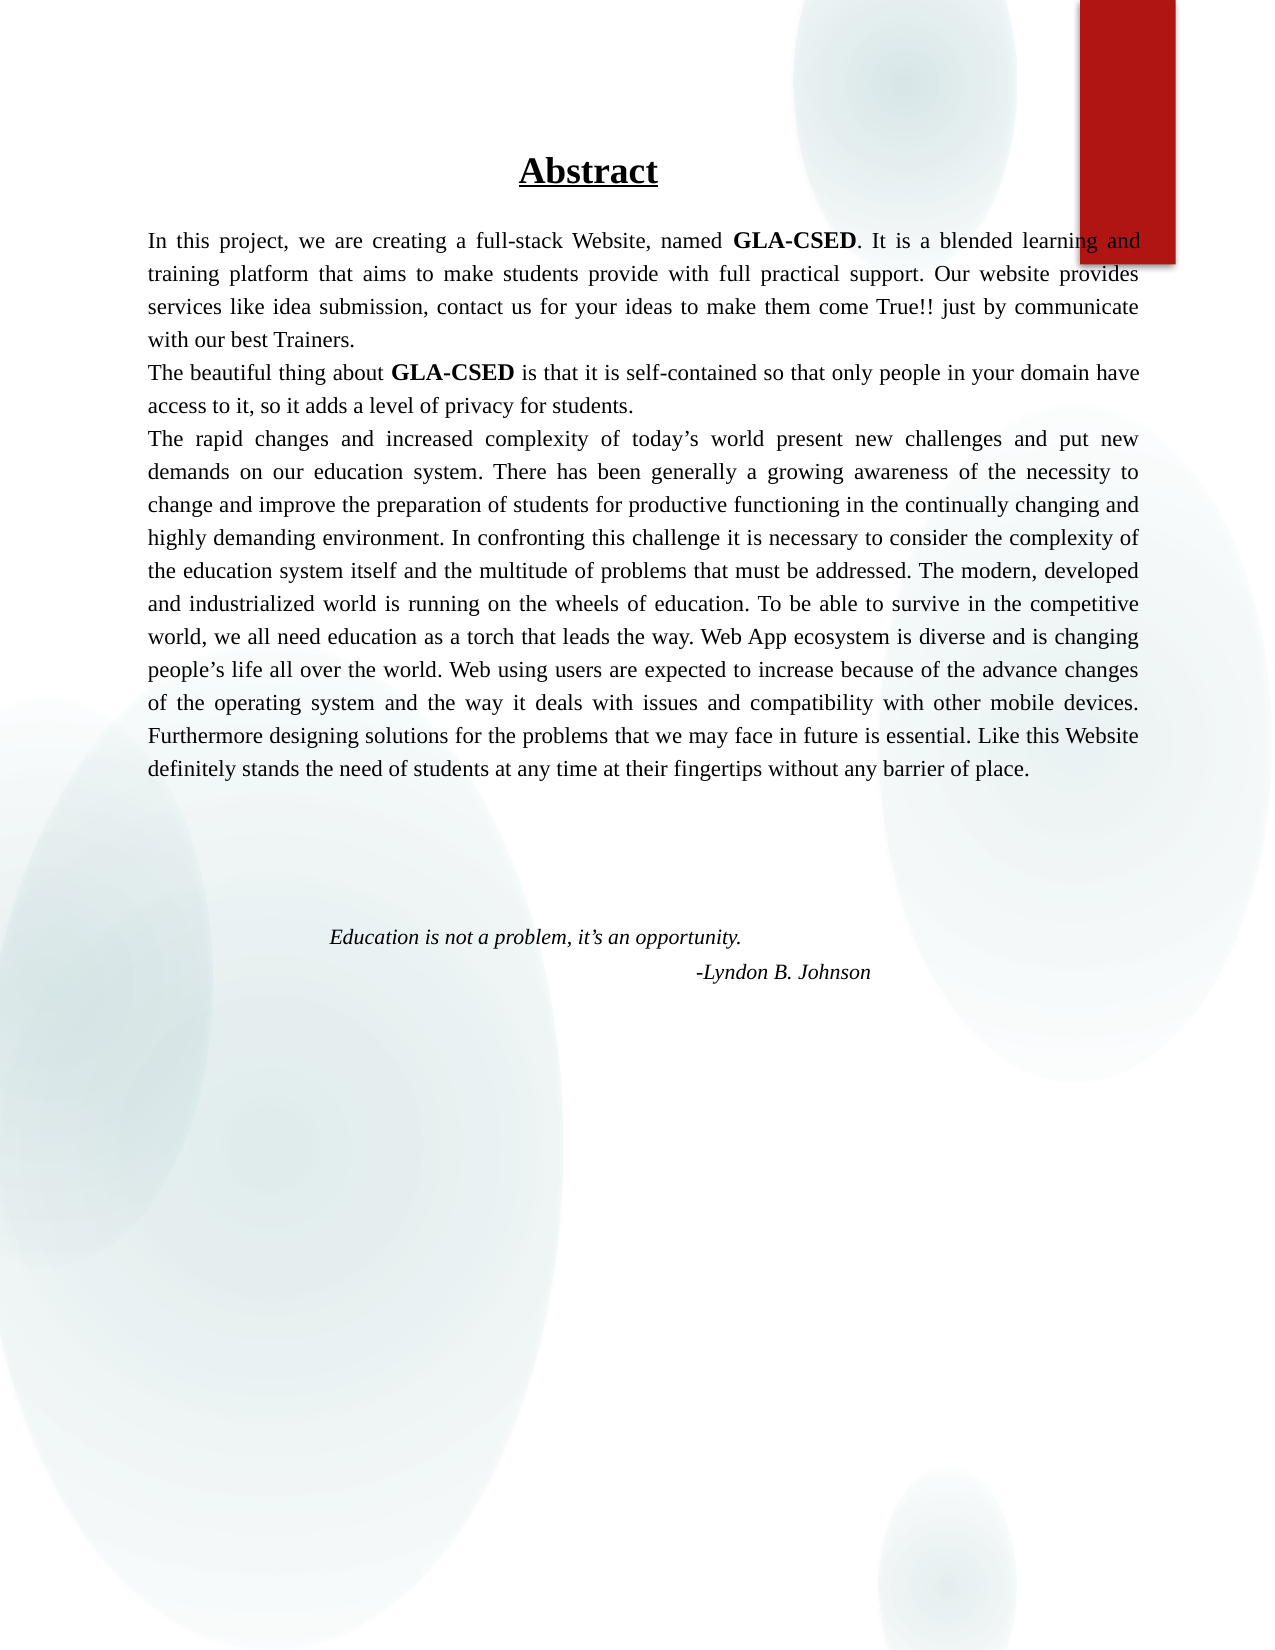

Abstract
In this project, we are creating a full-stack Website, named GLA-CSED. It is a blended learning and training platform that aims to make students provide with full practical support. Our website provides services like idea submission, contact us for your ideas to make them come True!! just by communicate with our best Trainers.
The beautiful thing about GLA-CSED is that it is self-contained so that only people in your domain have access to it, so it adds a level of privacy for students.
The rapid changes and increased complexity of today’s world present new challenges and put new demands on our education system. There has been generally a growing awareness of the necessity to change and improve the preparation of students for productive functioning in the continually changing and highly demanding environment. In confronting this challenge it is necessary to consider the complexity of the education system itself and the multitude of problems that must be addressed. The modern, developed and industrialized world is running on the wheels of education. To be able to survive in the competitive world, we all need education as a torch that leads the way. Web App ecosystem is diverse and is changing people’s life all over the world. Web using users are expected to increase because of the advance changes of the operating system and the way it deals with issues and compatibility with other mobile devices. Furthermore designing solutions for the problems that we may face in future is essential. Like this Website definitely stands the need of students at any time at their fingertips without any barrier of place.
Education is not a problem, it’s an opportunity.
-Lyndon B. Johnson